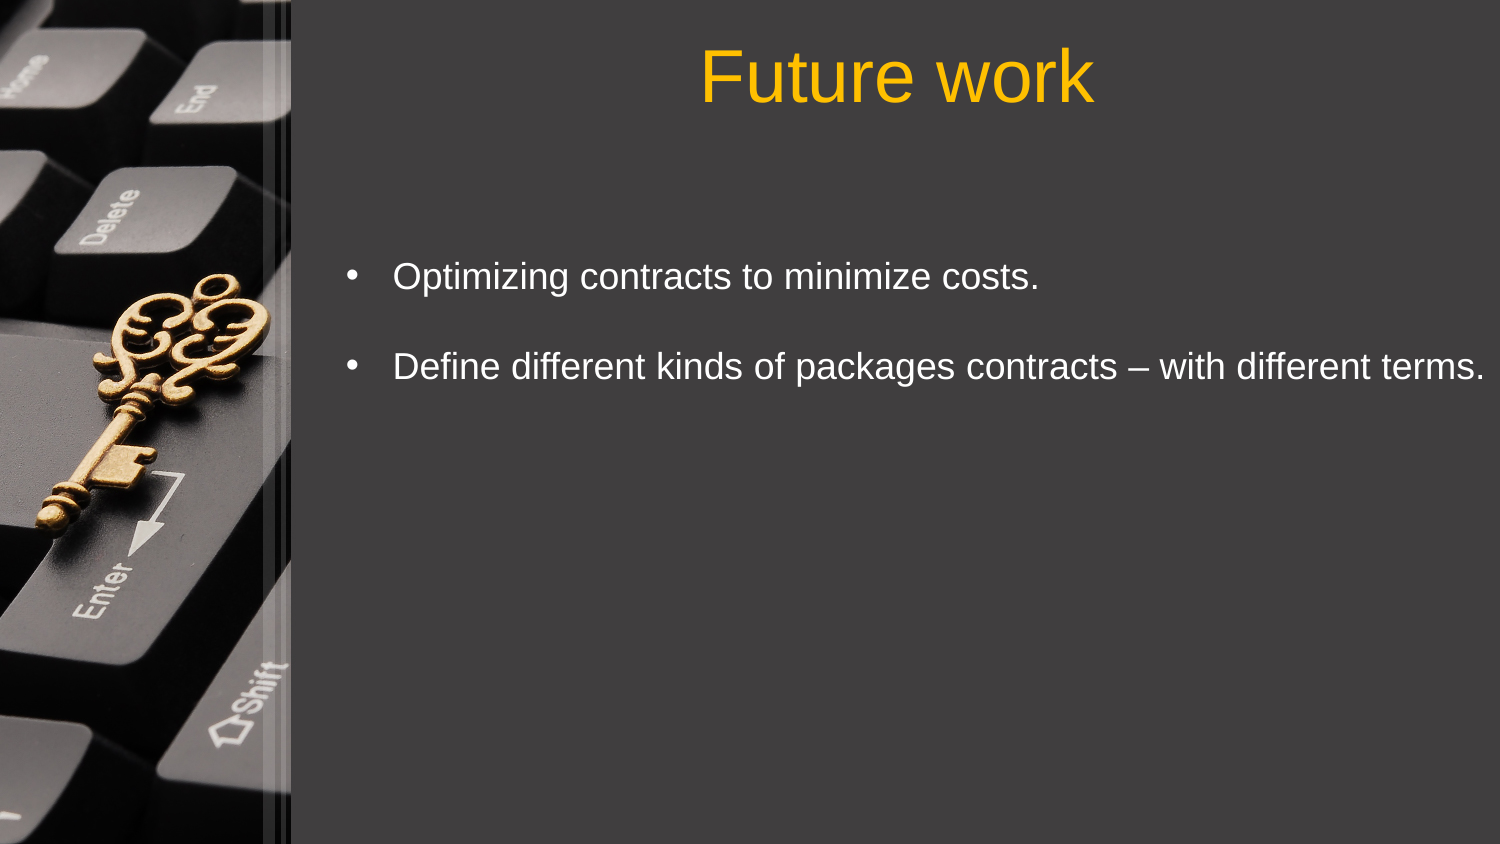

Future work
Optimizing contracts to minimize costs.

Define different kinds of packages contracts – with different terms.